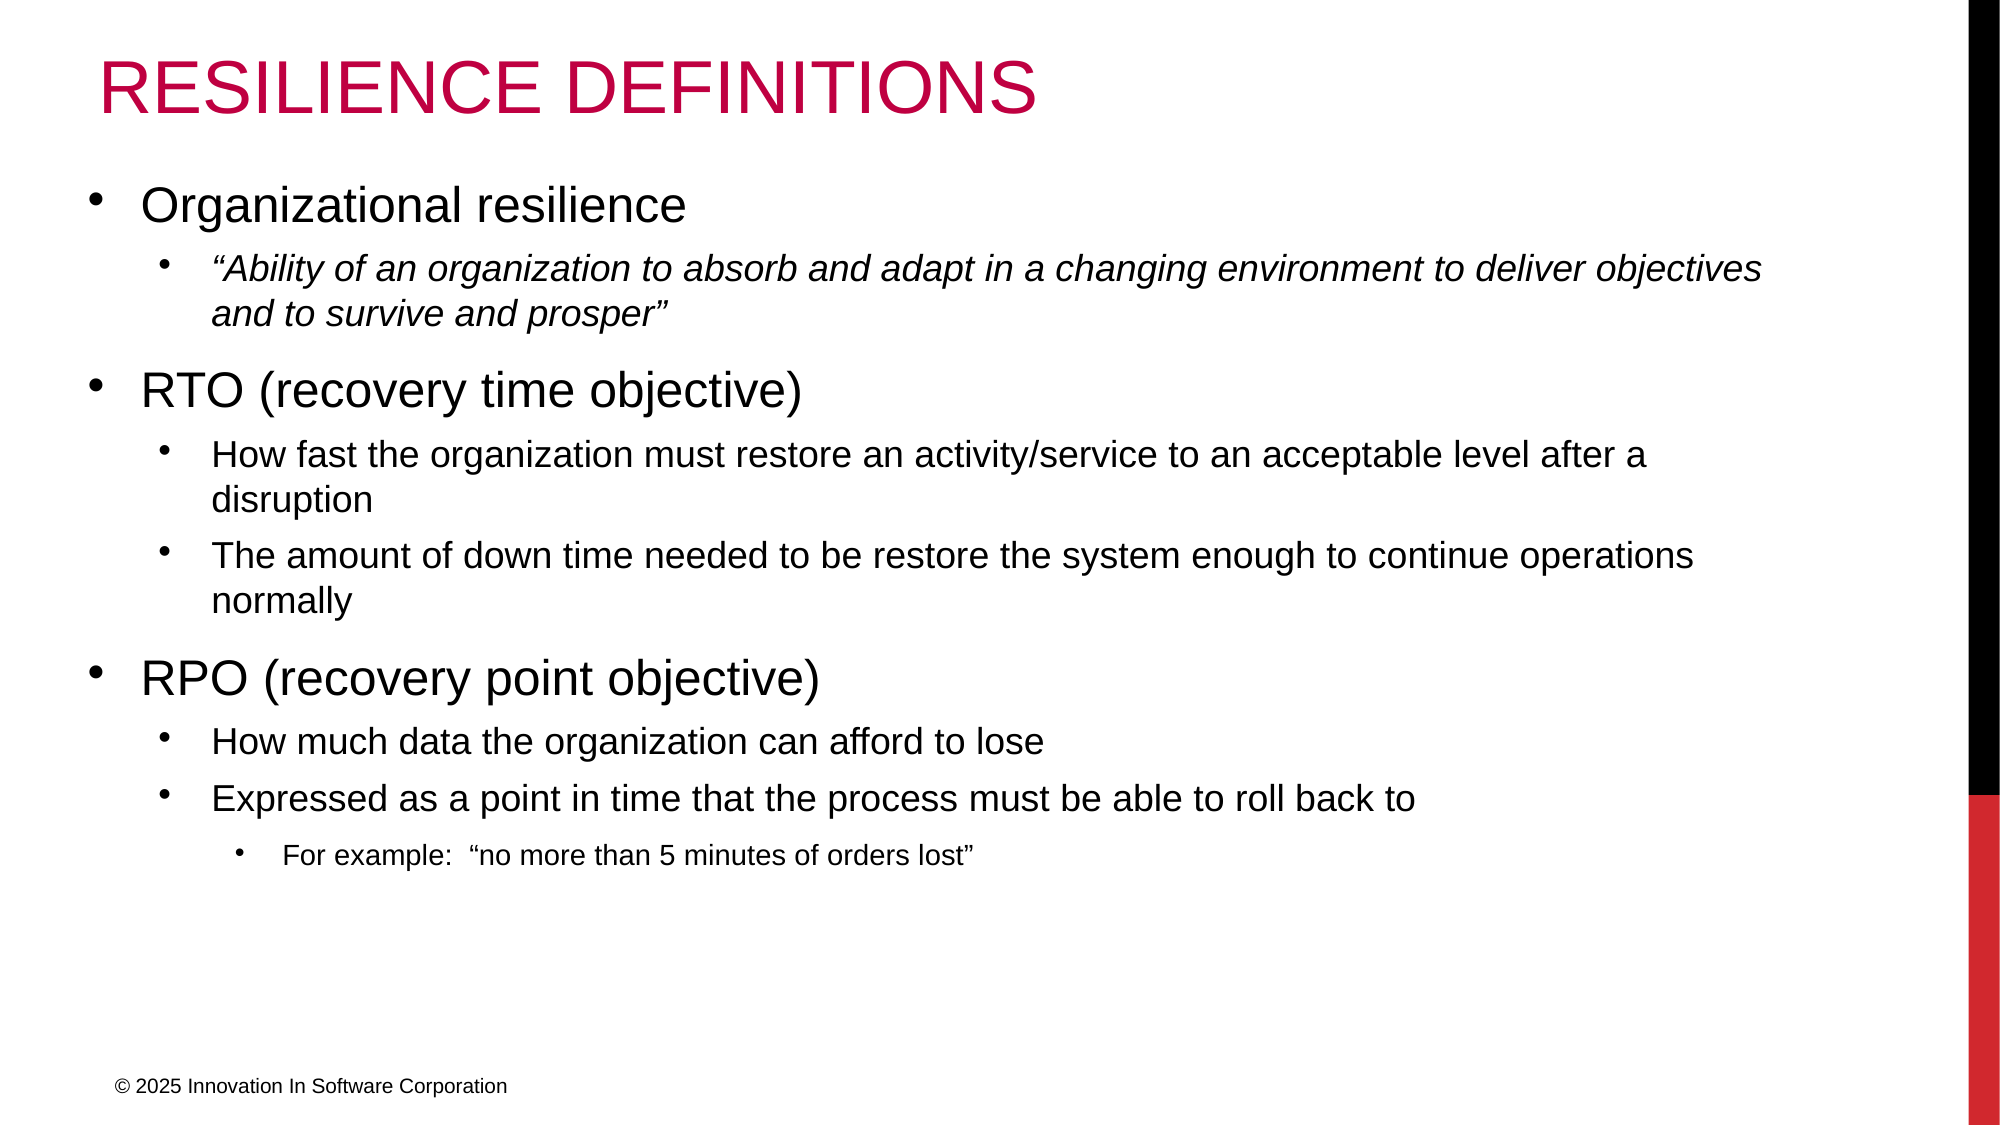

# Resilience Definitions
Organizational resilience
“Ability of an organization to absorb and adapt in a changing environment to deliver objectives and to survive and prosper”
RTO (recovery time objective)
How fast the organization must restore an activity/service to an acceptable level after a disruption
The amount of down time needed to be restore the system enough to continue operations normally
RPO (recovery point objective)
How much data the organization can afford to lose
Expressed as a point in time that the process must be able to roll back to
For example:  “no more than 5 minutes of orders lost”

© 2025 Innovation In Software Corporation